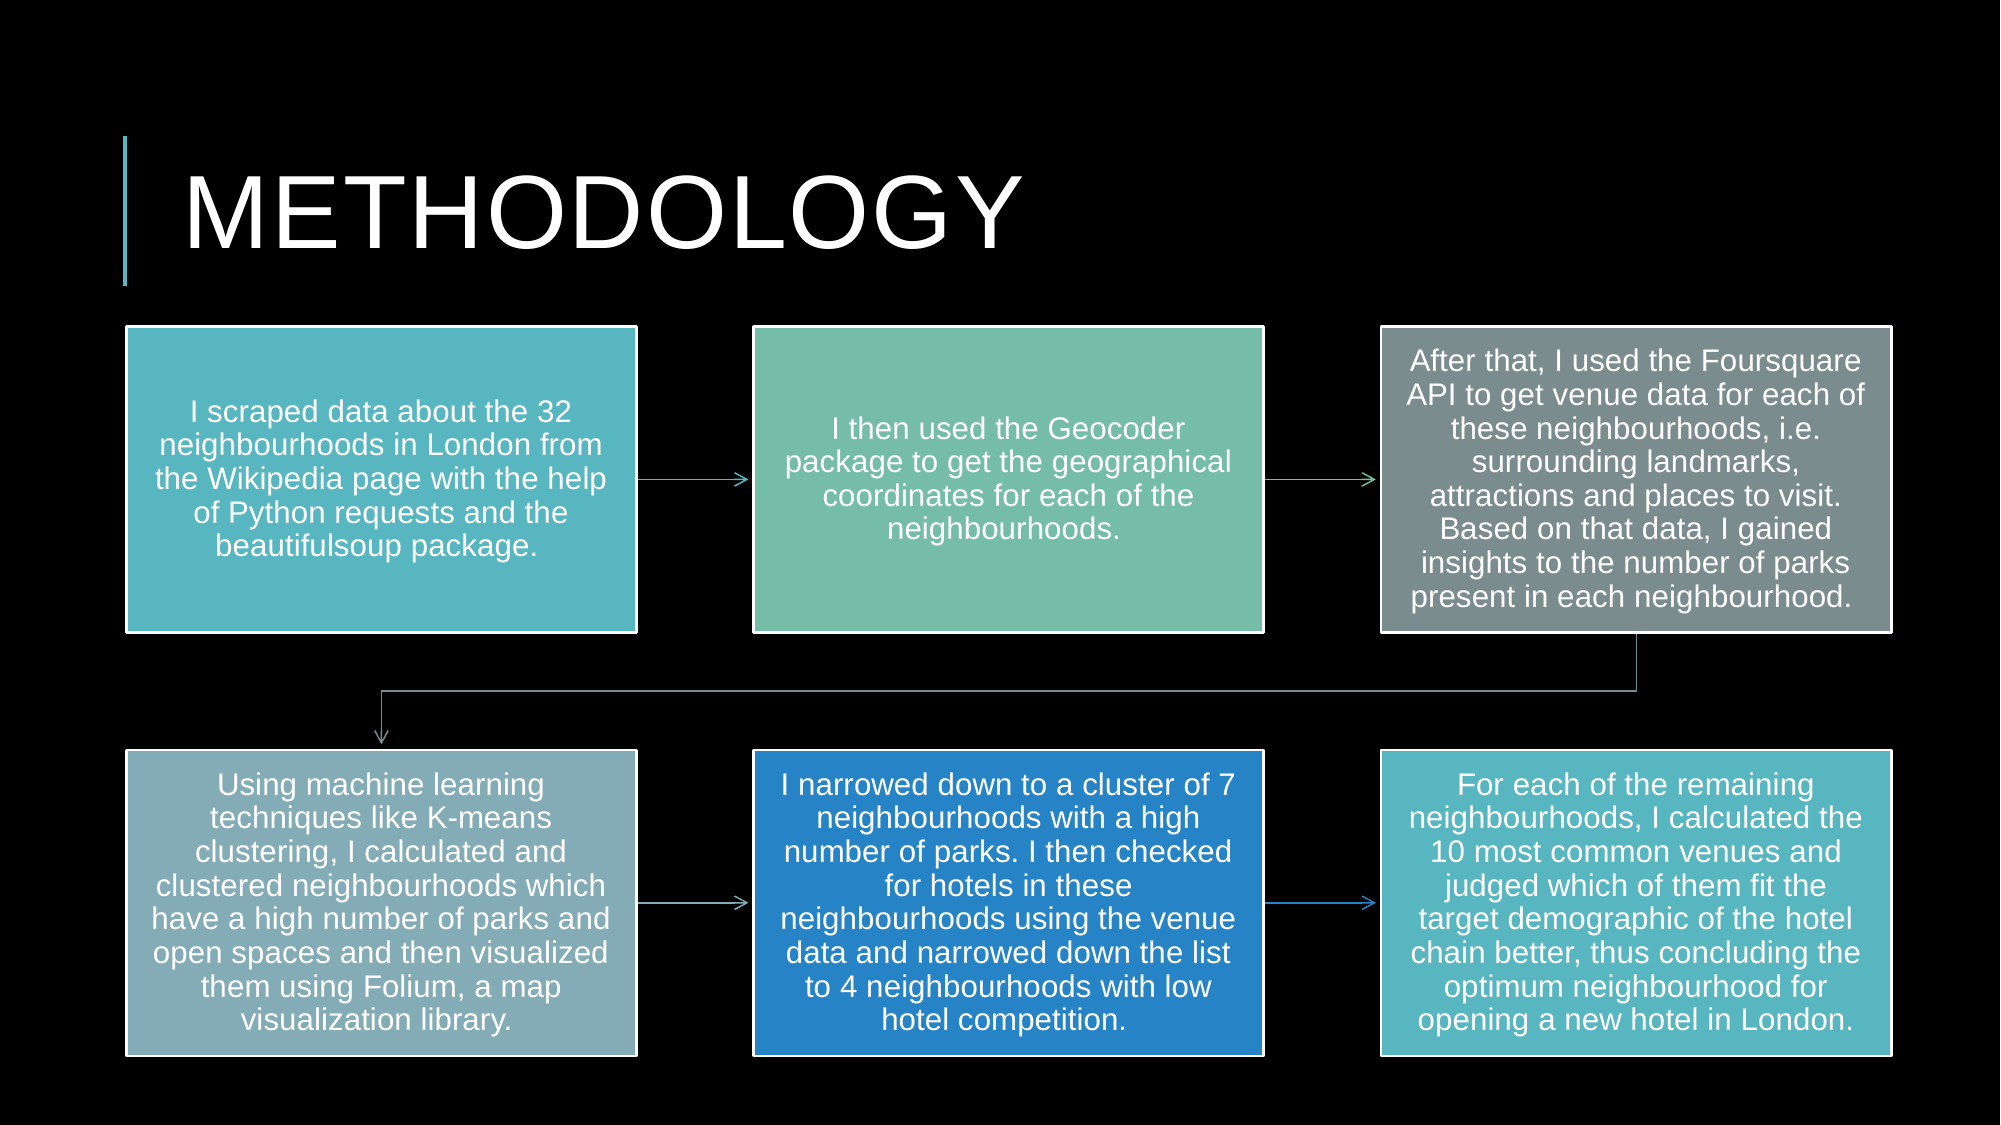

# methodology

I scraped data about the 32 neighbourhoods in London from the Wikipedia page with the help of Python requests and the beautifulsoup package.

I then used the Geocoder package to get the geographical coordinates for each of the neighbourhoods.

After that, I used the Foursquare API to get venue data for each of these neighbourhoods, i.e. surrounding landmarks, attractions and places to visit. Based on that data, I gained insights to the number of parks present in each neighbourhood.

Using machine learning techniques like K-means clustering, I calculated and clustered neighbourhoods which have a high number of parks and open spaces and then visualized them using Folium, a map visualization library.

I narrowed down to a cluster of 7 neighbourhoods with a high number of parks. I then checked for hotels in these neighbourhoods using the venue data and narrowed down the list to 4 neighbourhoods with low hotel competition.
For each of the remaining neighbourhoods, I calculated the 10 most common venues and judged which of them fit the target demographic of the hotel chain better, thus concluding the optimum neighbourhood for opening a new hotel in London.